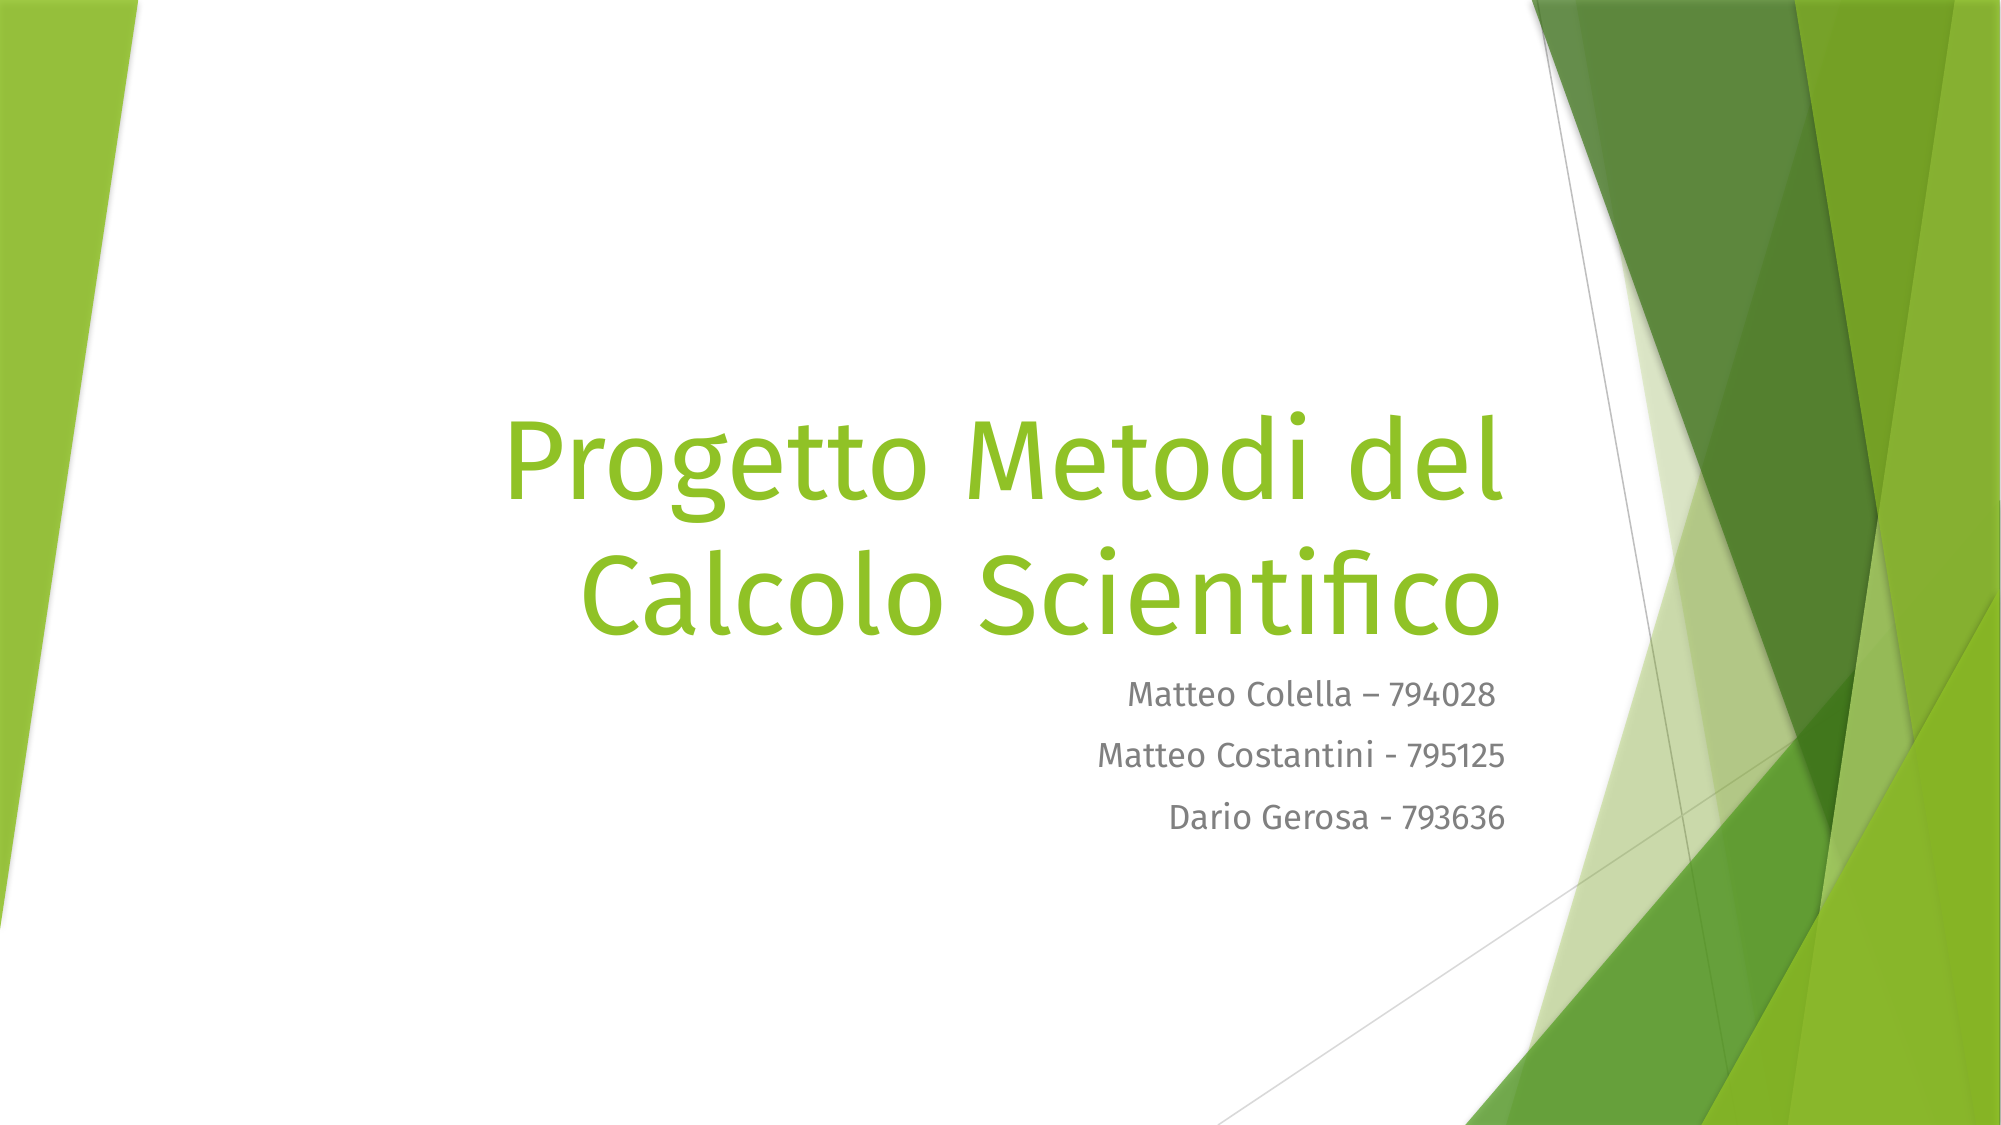

# Progetto Metodi del Calcolo Scientifico
Matteo Colella – 794028
Matteo Costantini - 795125
Dario Gerosa - 793636